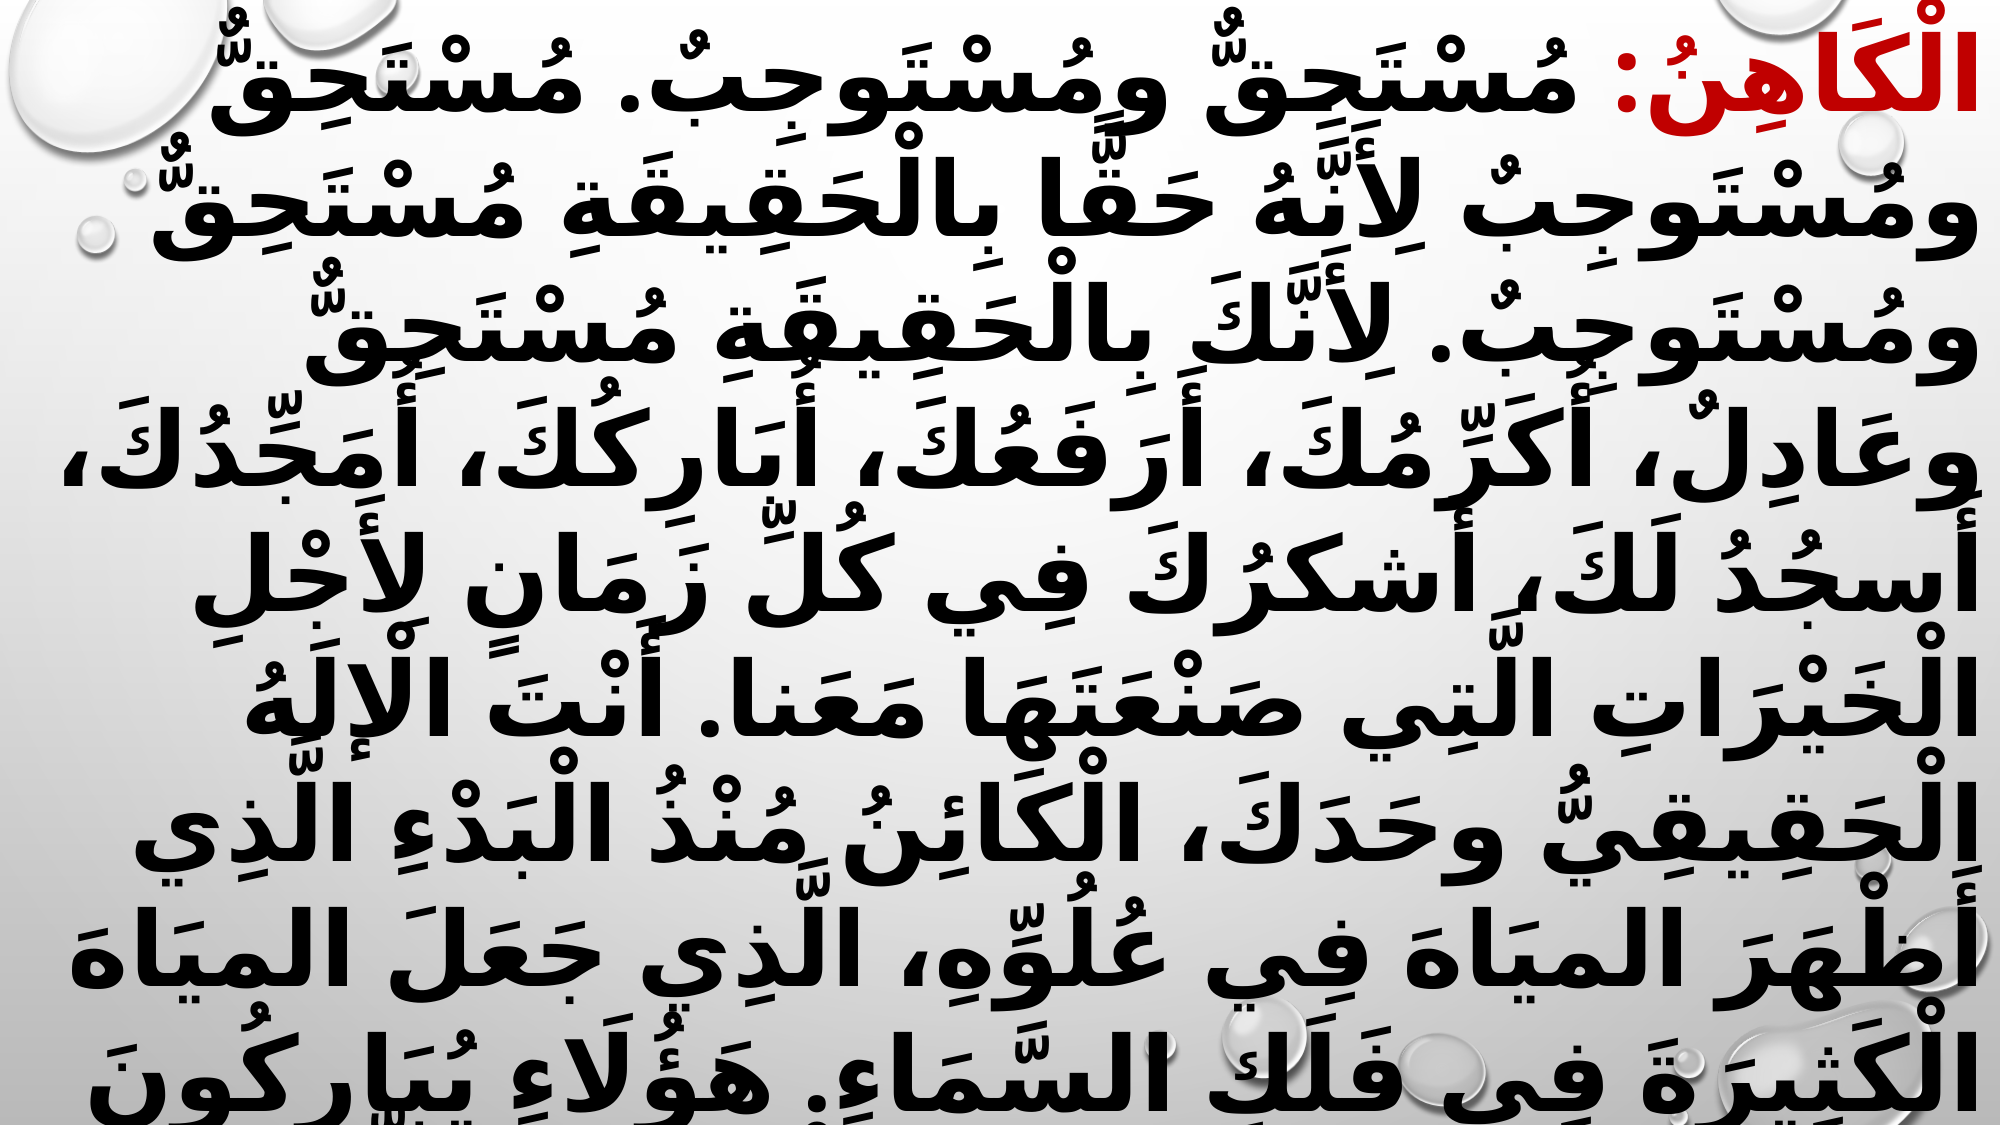

الْكَاهِنُ: مُسْتَحِقٌّ ومُسْتَوجِبٌ. مُسْتَحِقٌّ ومُسْتَوجِبٌ لِأَنَّهُ حَقًّا بِالْحَقِيقَةِ مُسْتَحِقٌّ ومُسْتَوجِبٌ. لِأَنَّكَ بِالْحَقِيقَةِ مُسْتَحِقٌّ وعَادِلٌ، أُكَرِّمُكَ، أَرَفَعُكَ، أُبَارِكُكَ، أُمَجِّدُكَ، أَسجُدُ لَكَ، أَشكرُكَ فِي كُلِّ زَمَانٍ لِأَجْلِ الْخَيْرَاتِ الَّتِي صَنْعَتَهَا مَعَنا. أَنْتَ الْإلَهُ الْحَقِيقِيُّ وحَدَكَ، الْكَائِنُ مُنْذُ الْبَدْءِ الَّذِي أَظْهَرَ الميَاهَ فِي عُلُوِّهِ، الَّذِي جَعَلَ الميَاهَ الْكَثِيرَةَ فِي فَلَكِ السَّمَاءِ. هَؤُلَاءِ يُبَارِكُونَ اسْمَكَ القدّوسَ يَا مَلِكَ الْخَلِيقَةِ كُلِّها. يَا يَسُوعُ المسِيحُ نَسْجدُ لَكَ أَيُّهَا الْجَالِسُ عَلَى كُرْسِيِّ مَجْدِهِ الَّذِي تَسْجدُ لَهُ جَمِيعُ الْقُوّاتِ الْمُقَدَّسَة.